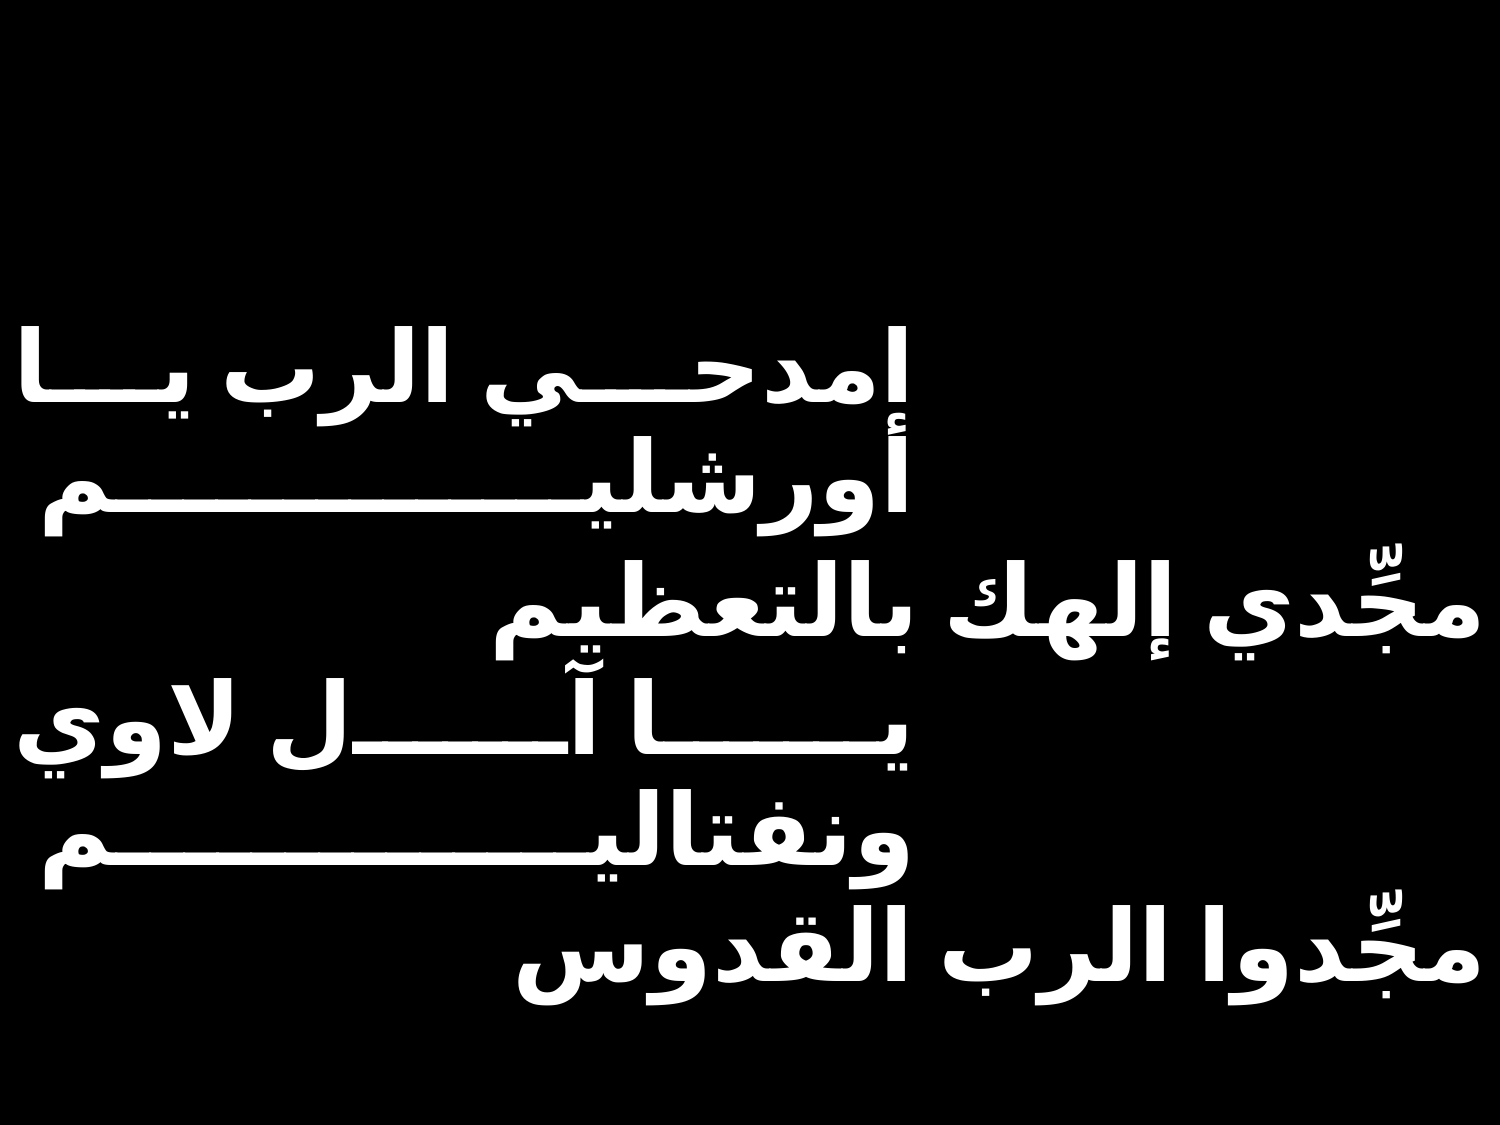

| امدحي الرب يا أورشليم |  |  |
| --- | --- | --- |
|  | مجِّدي إلهك بالتعظيم |  |
| يا آل لاوي ونفتاليم |  |  |
|  | مجِّدوا الرب القدوس |  |